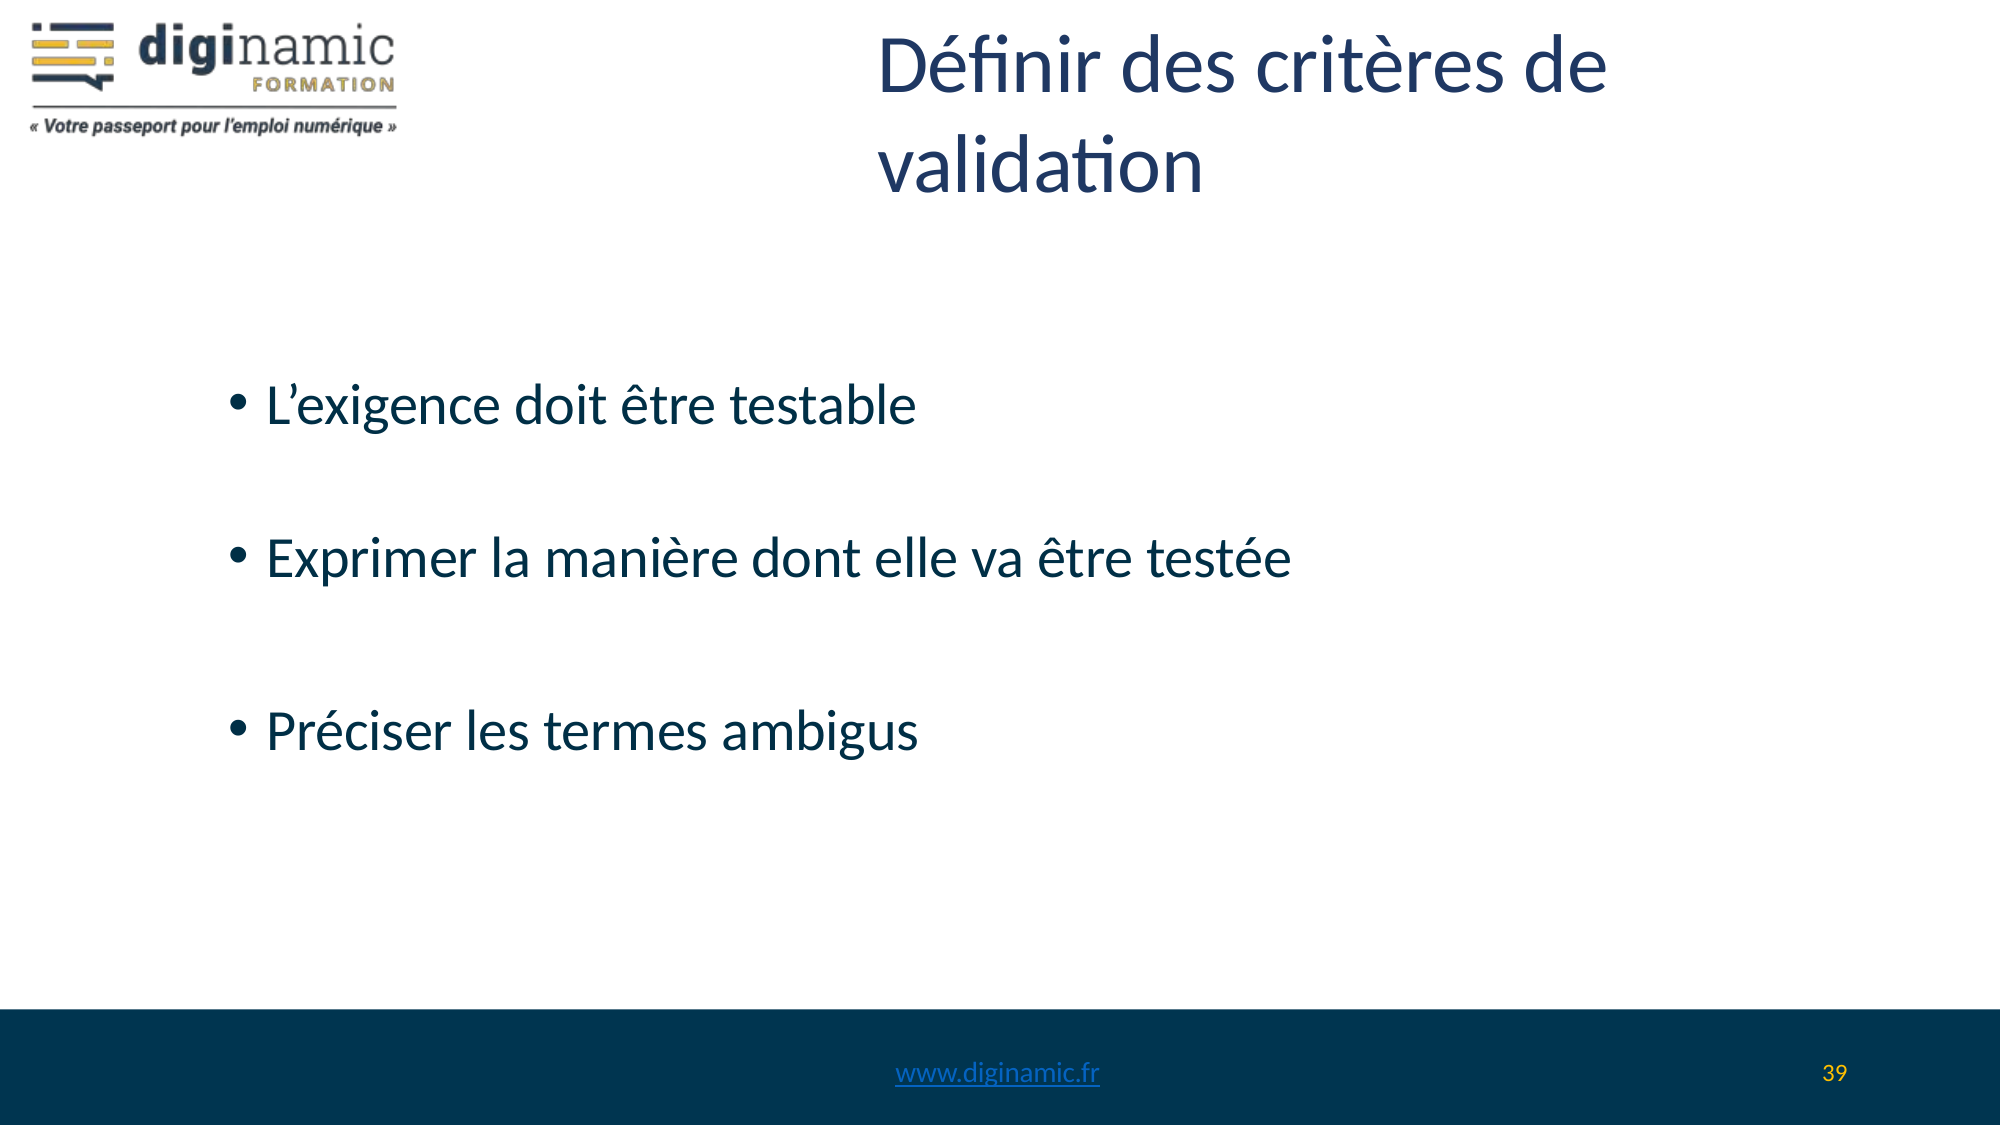

Définir des critères de validation
L’exigence doit être testable

Exprimer la manière dont elle va être testée

Préciser les termes ambigus
www.diginamic.fr
39